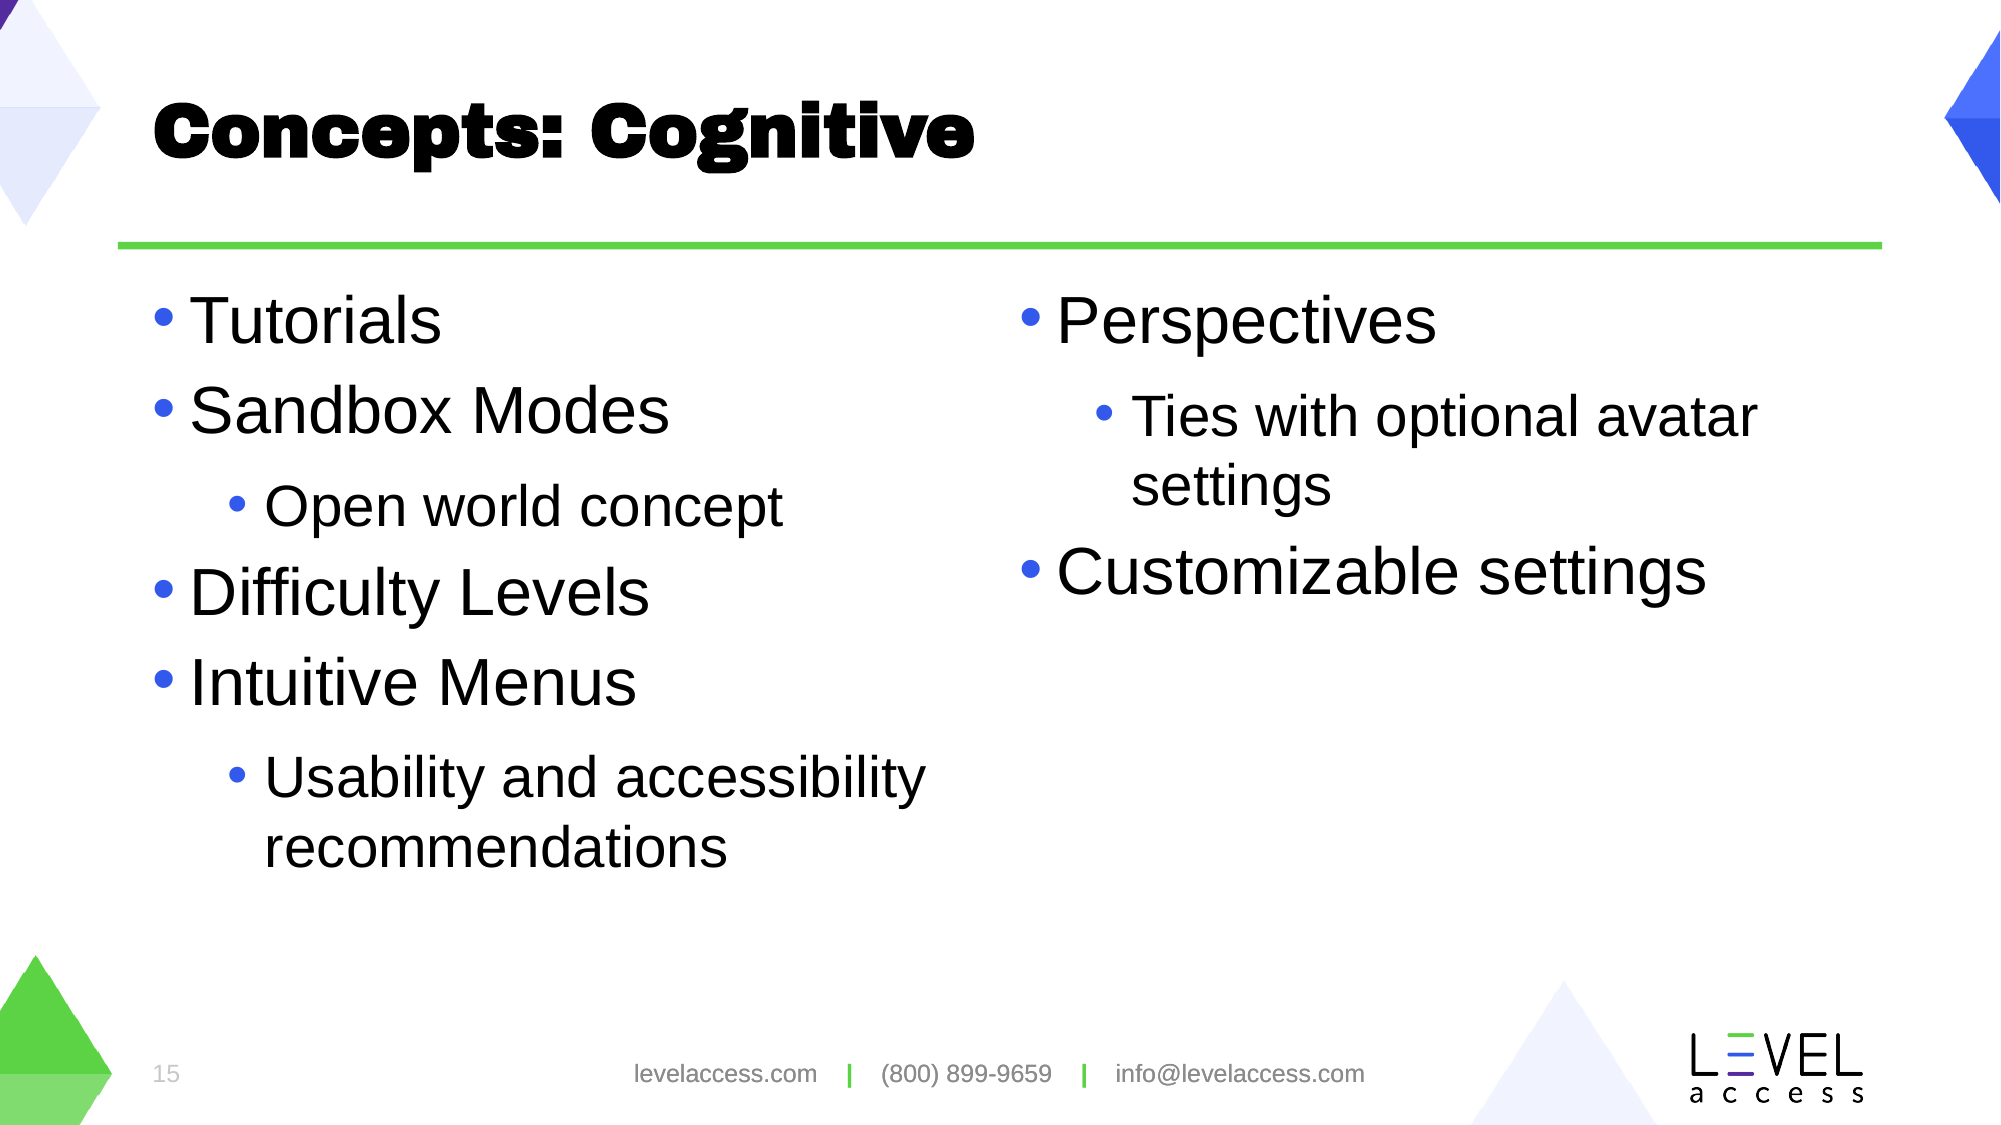

# Concepts: Cognitive
Tutorials
Sandbox Modes
Open world concept
Difficulty Levels
Intuitive Menus
Usability and accessibility recommendations
Perspectives
Ties with optional avatar settings
Customizable settings

15